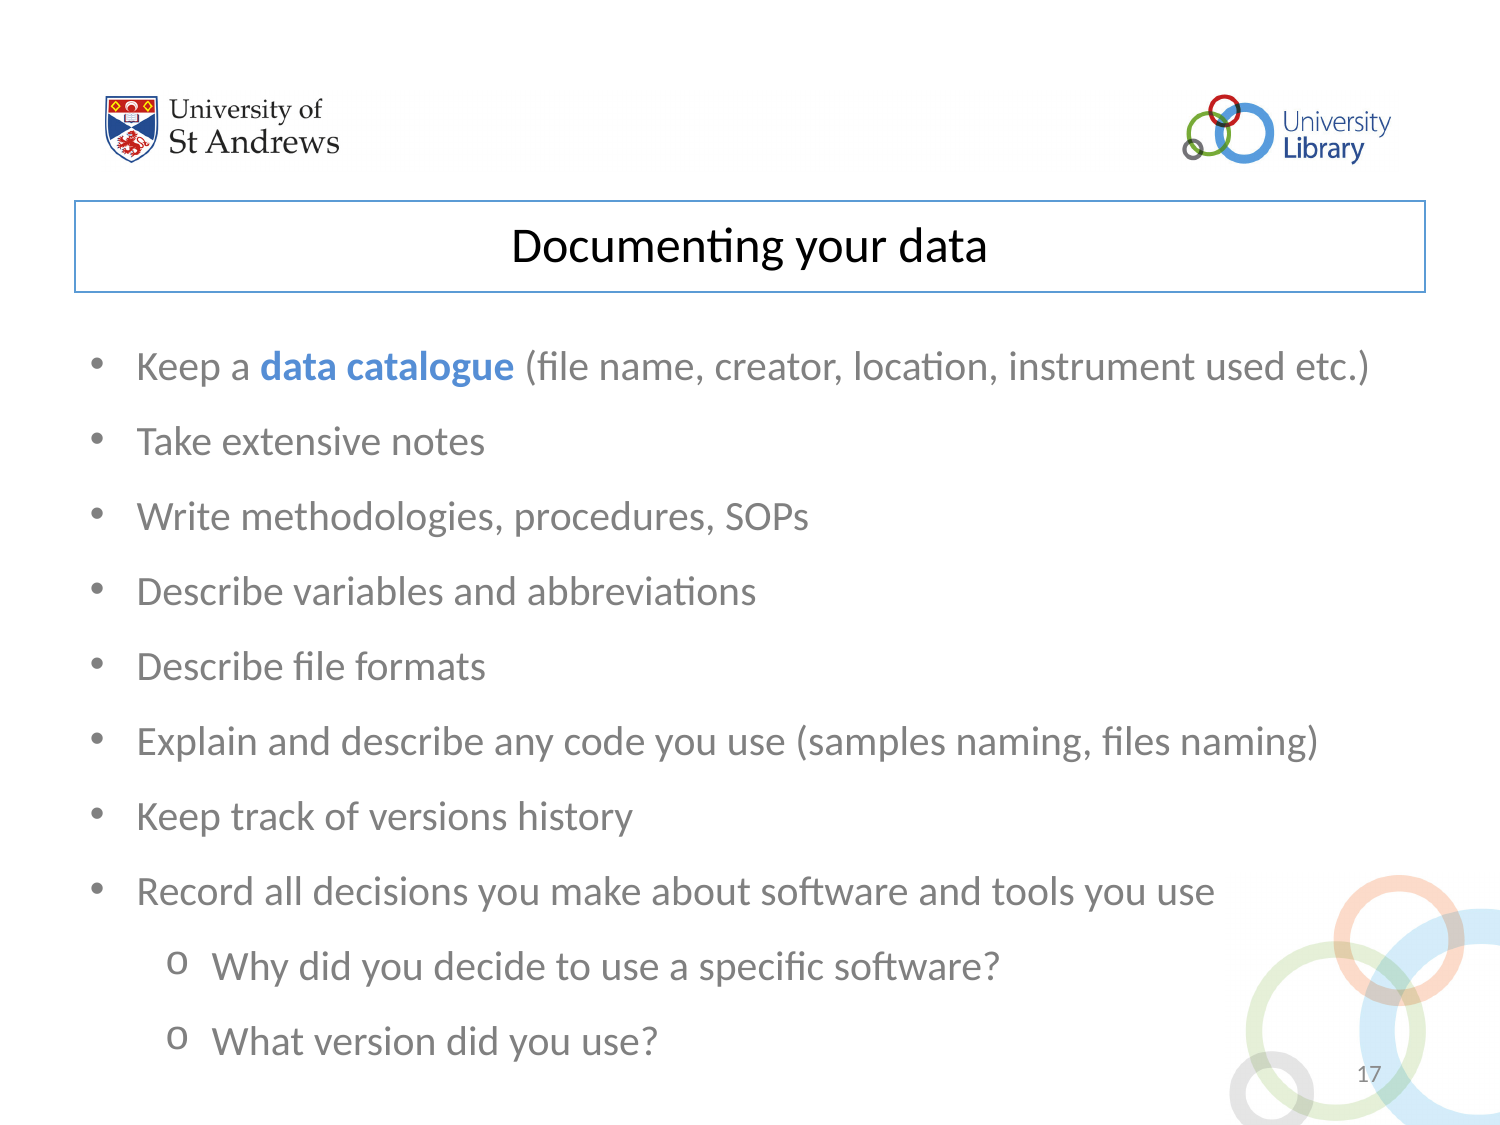

Documenting your data
Keep a data catalogue (file name, creator, location, instrument used etc.)
Take extensive notes
Write methodologies, procedures, SOPs
Describe variables and abbreviations
Describe file formats
Explain and describe any code you use (samples naming, files naming)
Keep track of versions history
Record all decisions you make about software and tools you use
Why did you decide to use a specific software?
What version did you use?
17